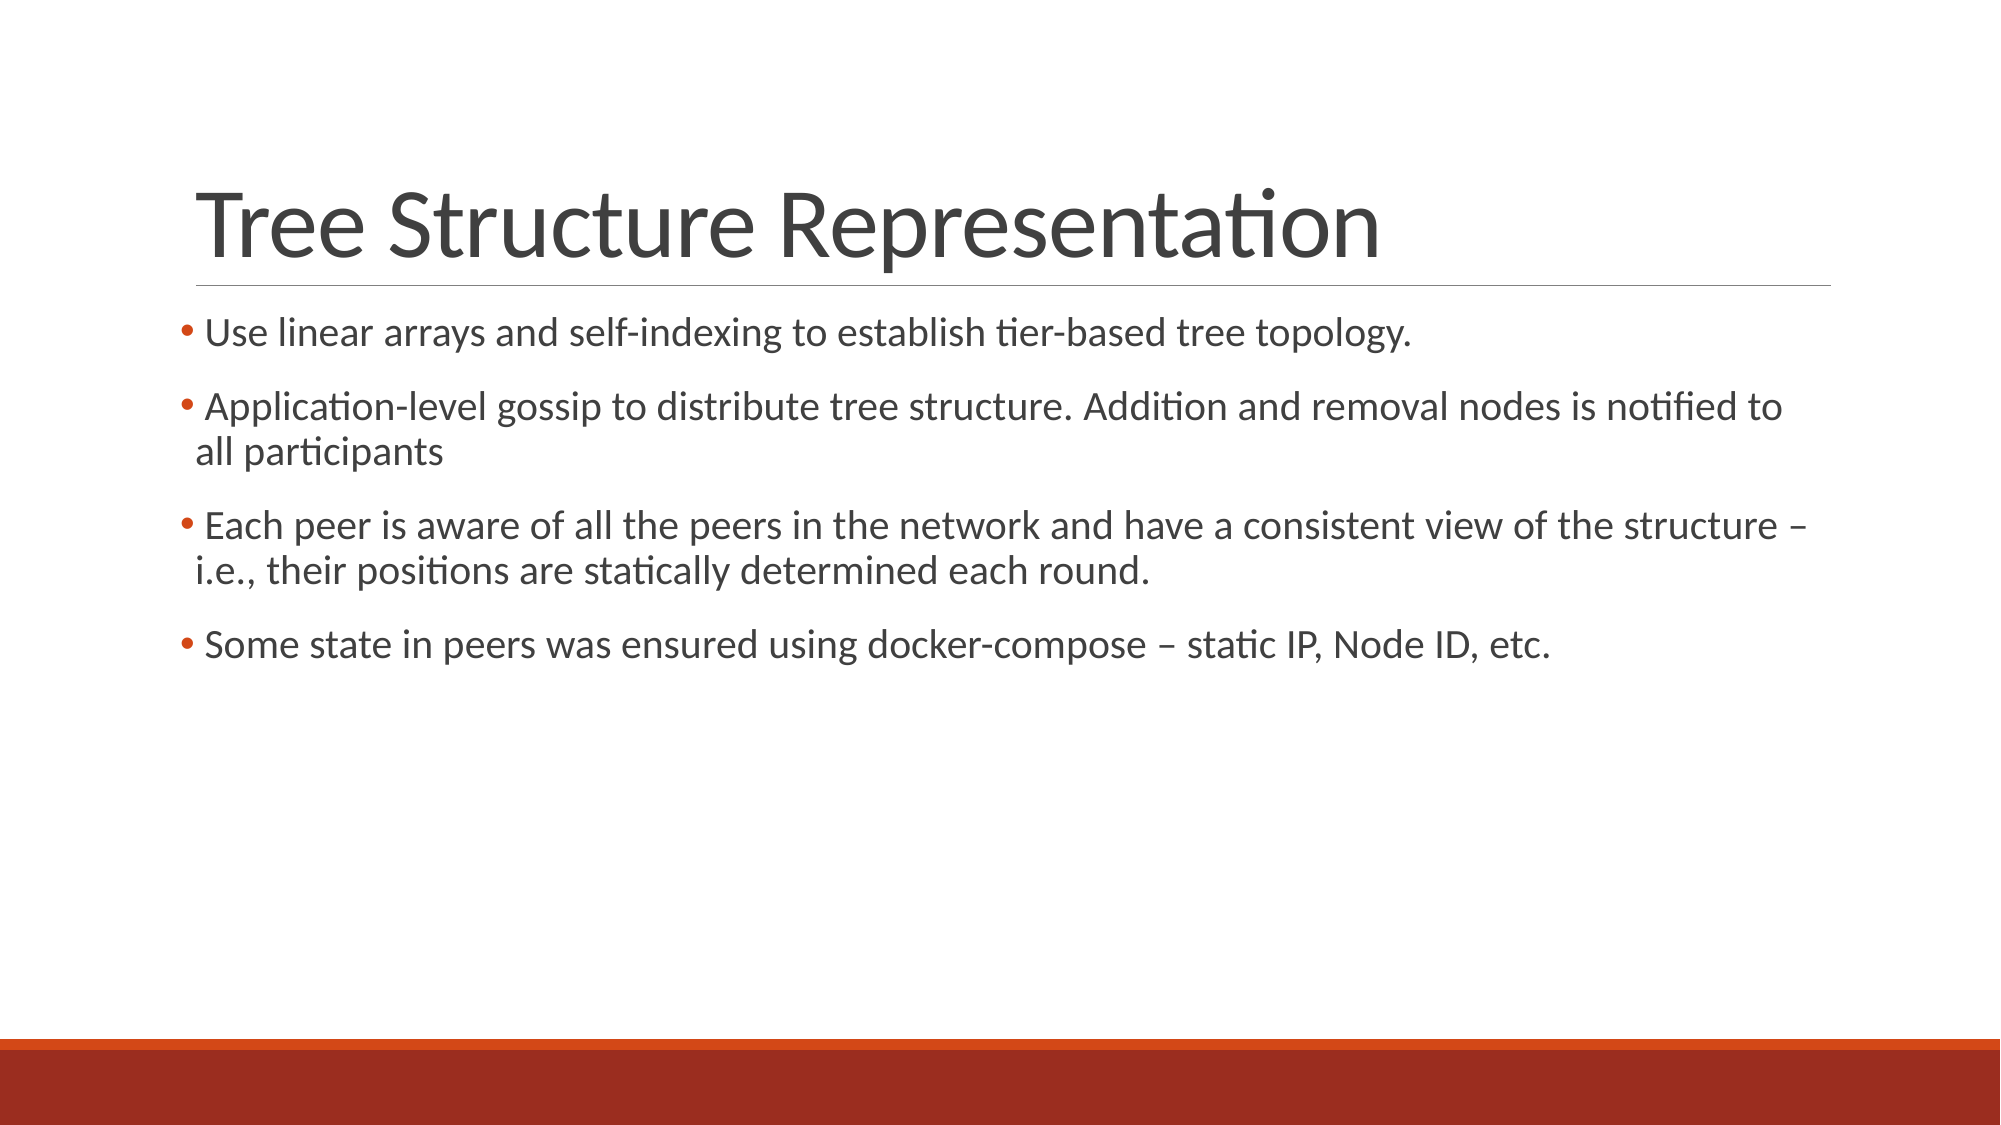

# Tree Structure Representation
 Use linear arrays and self-indexing to establish tier-based tree topology.
 Application-level gossip to distribute tree structure. Addition and removal nodes is notified to all participants
 Each peer is aware of all the peers in the network and have a consistent view of the structure – i.e., their positions are statically determined each round.
 Some state in peers was ensured using docker-compose – static IP, Node ID, etc.